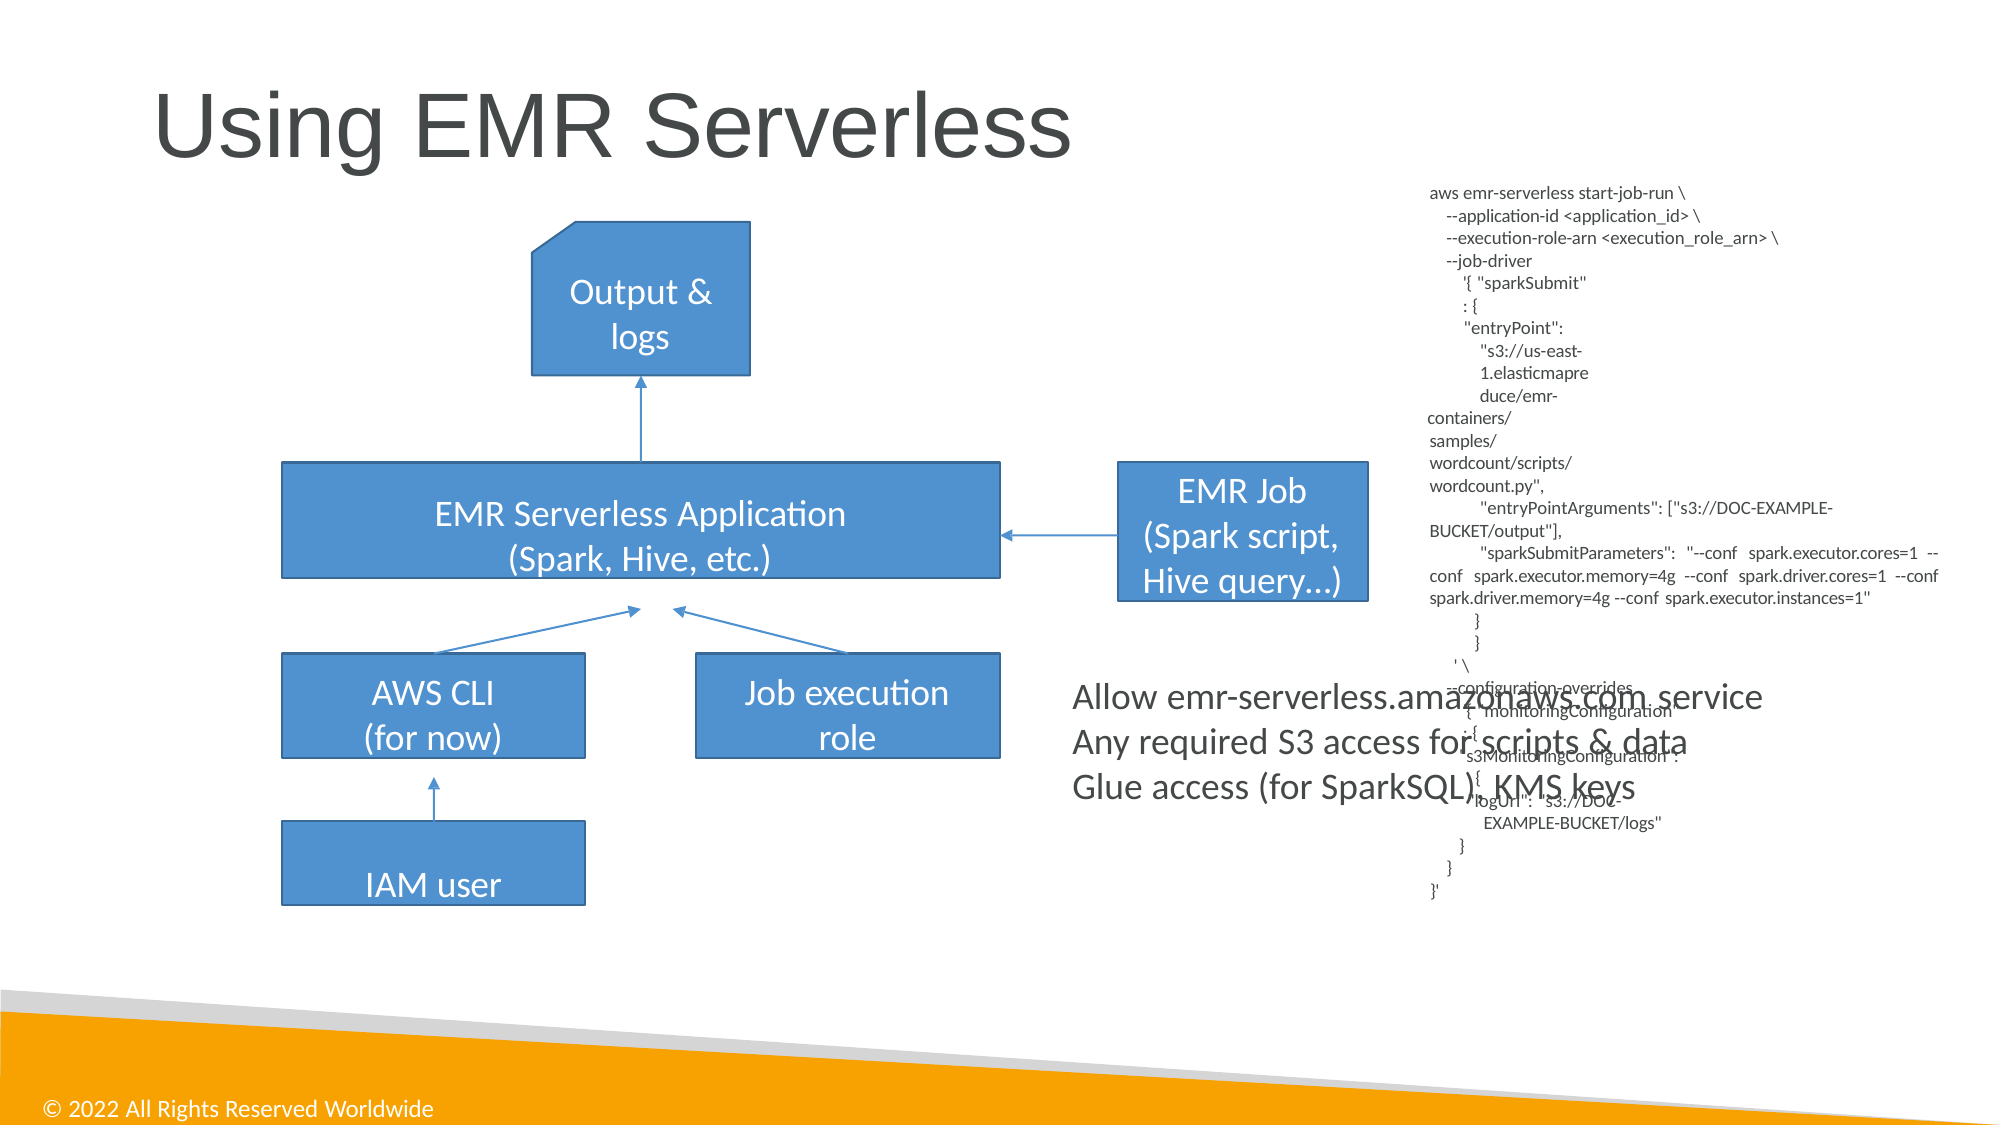

# Using EMR Serverless
aws emr-serverless start-job-run \
--application-id <application_id> \
--execution-role-arn <execution_role_arn> \
--job-driver '{ "sparkSubmit": {
"entryPoint": "s3://us-east-1.elasticmapreduce/emr-
containers/samples/wordcount/scripts/wordcount.py",
"entryPointArguments": ["s3://DOC-EXAMPLE- BUCKET/output"],
"sparkSubmitParameters": "--conf spark.executor.cores=1 -- conf spark.executor.memory=4g --conf spark.driver.cores=1 --conf spark.driver.memory=4g --conf spark.executor.instances=1"
}
}' \
--configuration-overrides '{ "monitoringConfiguration": {
"s3MonitoringConfiguration": {
"logUri": "s3://DOC-EXAMPLE-BUCKET/logs"
}
}
}'

Output & logs

EMR Serverless Application (Spark, Hive, etc.)
EMR Job (Spark script, Hive query…)

AWS CLI
(for now)
Job execution role
Allow emr-serverless.amazonaws.com service
Any required S3 access for scripts & data
Glue access (for SparkSQL), KMS keys

IAM user
© 2022 All Rights Reserved Worldwide